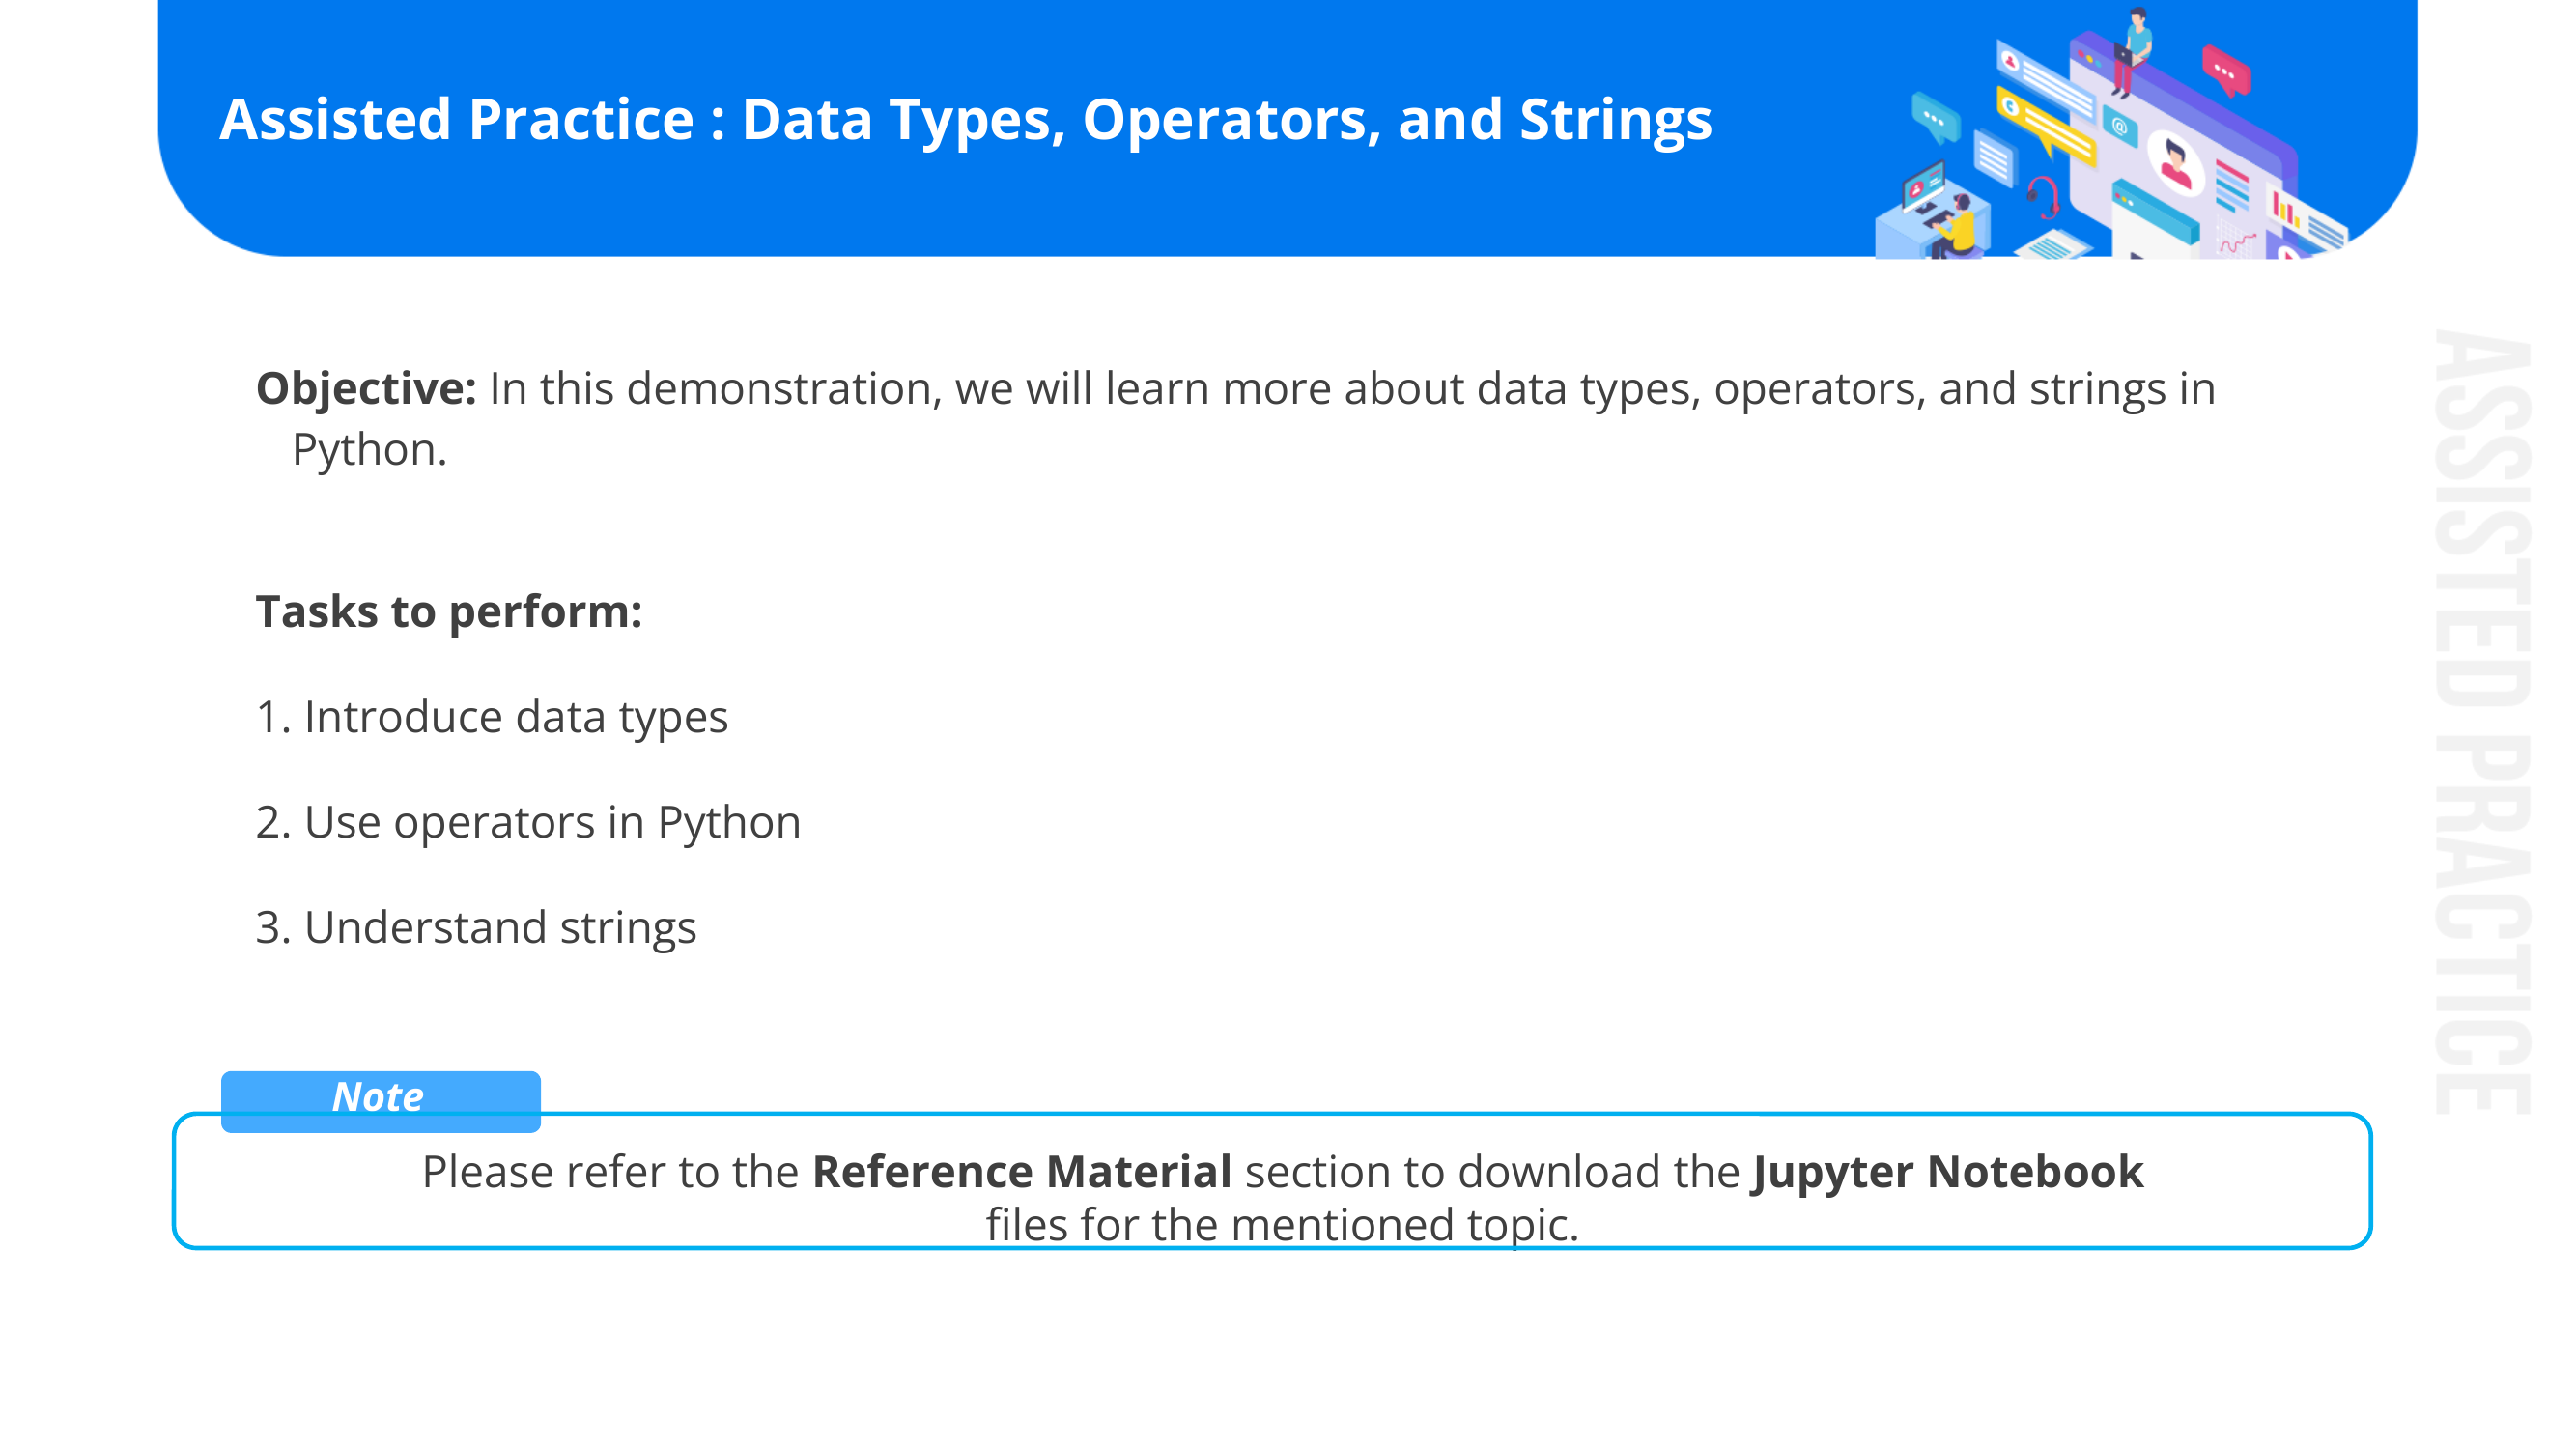

# Assisted Practice : Data Types, Operators, and Strings
Objective: In this demonstration, we will learn more about data types, operators, and strings in Python.

Tasks to perform:
1. Introduce data types
2. Use operators in Python
3. Understand strings

Note

Please refer to the Reference Material section to download the Jupyter Notebook files for the mentioned topic.